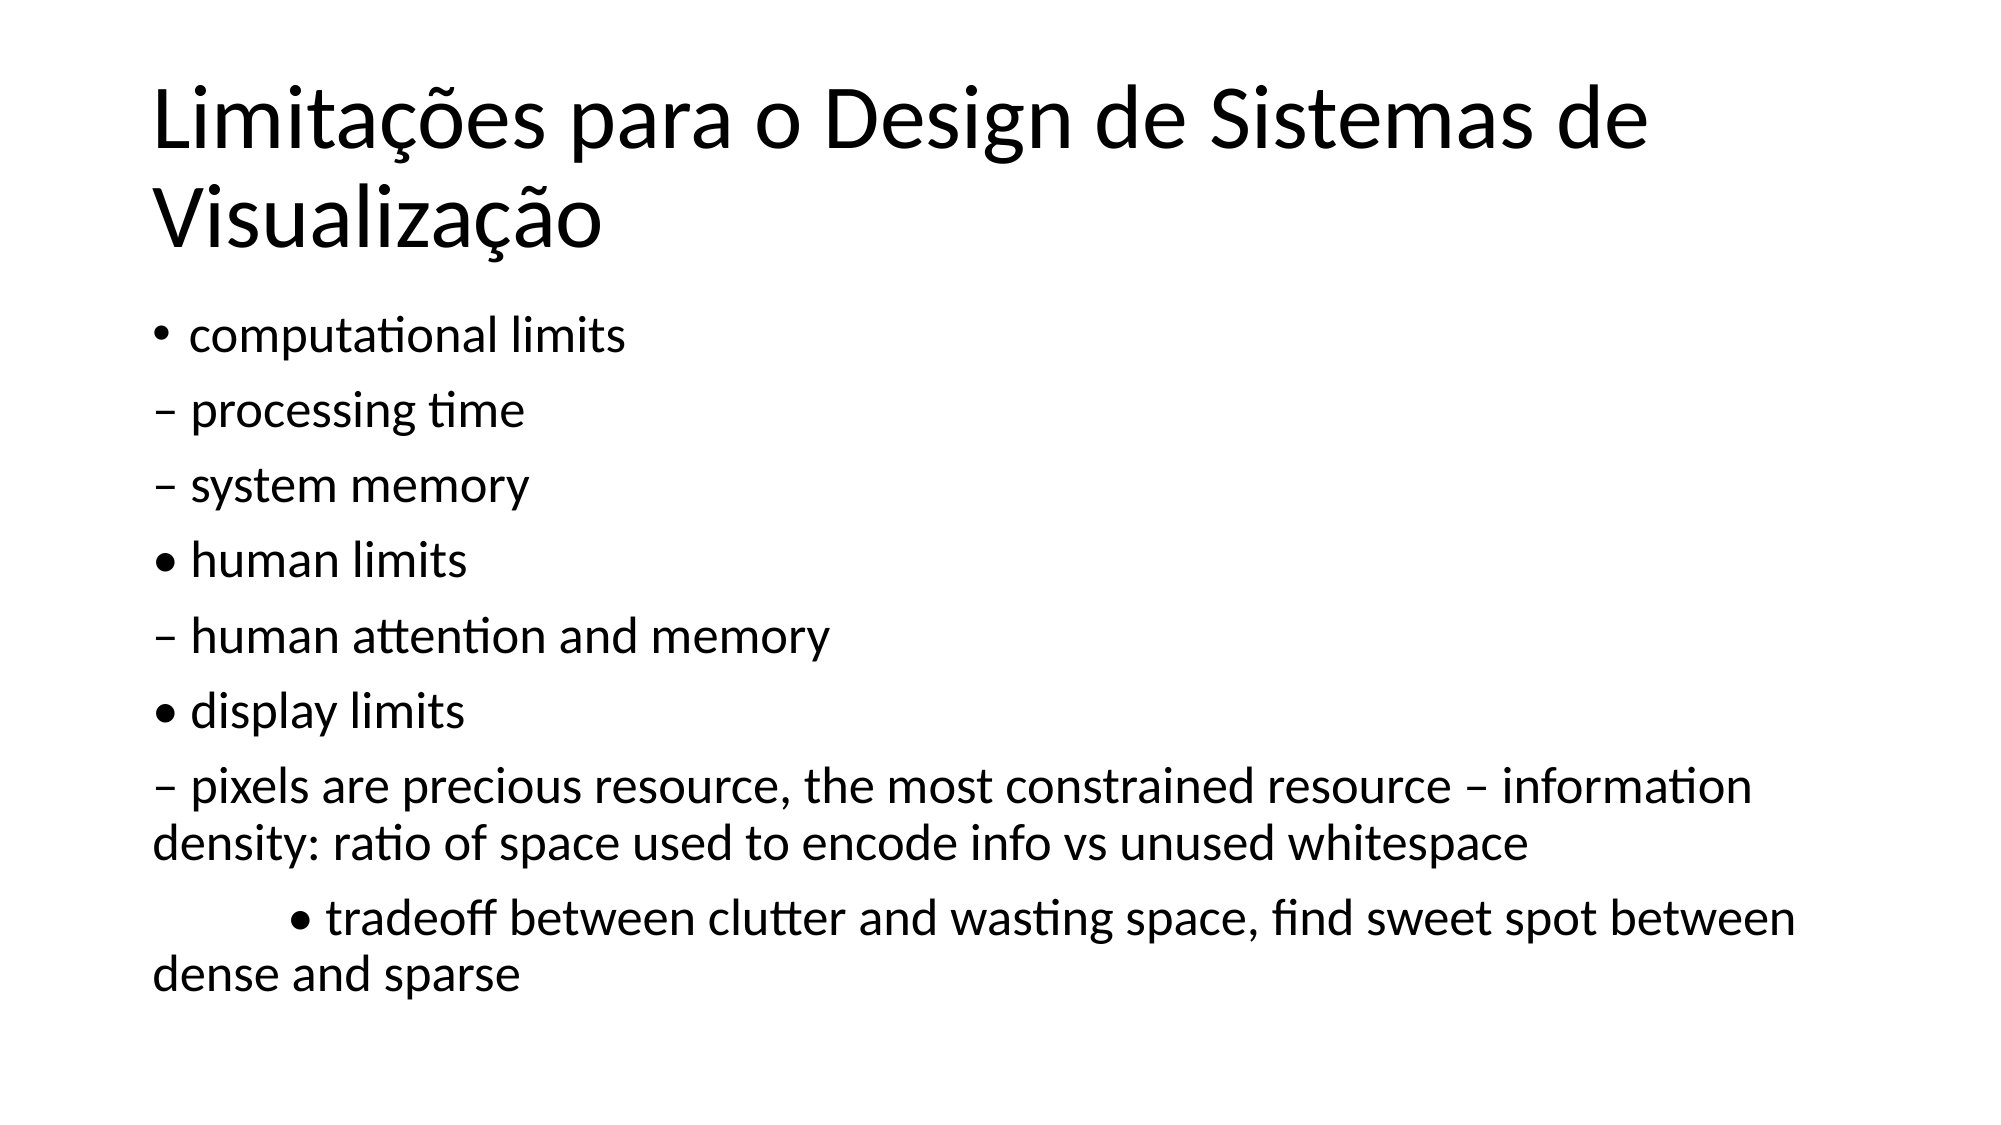

# Limitações para o Design de Sistemas de Visualização
computational limits
– processing time
– system memory
• human limits
– human attention and memory
• display limits
– pixels are precious resource, the most constrained resource – information density: ratio of space used to encode info vs unused whitespace
	• tradeoff between clutter and wasting space, find sweet spot between dense and sparse